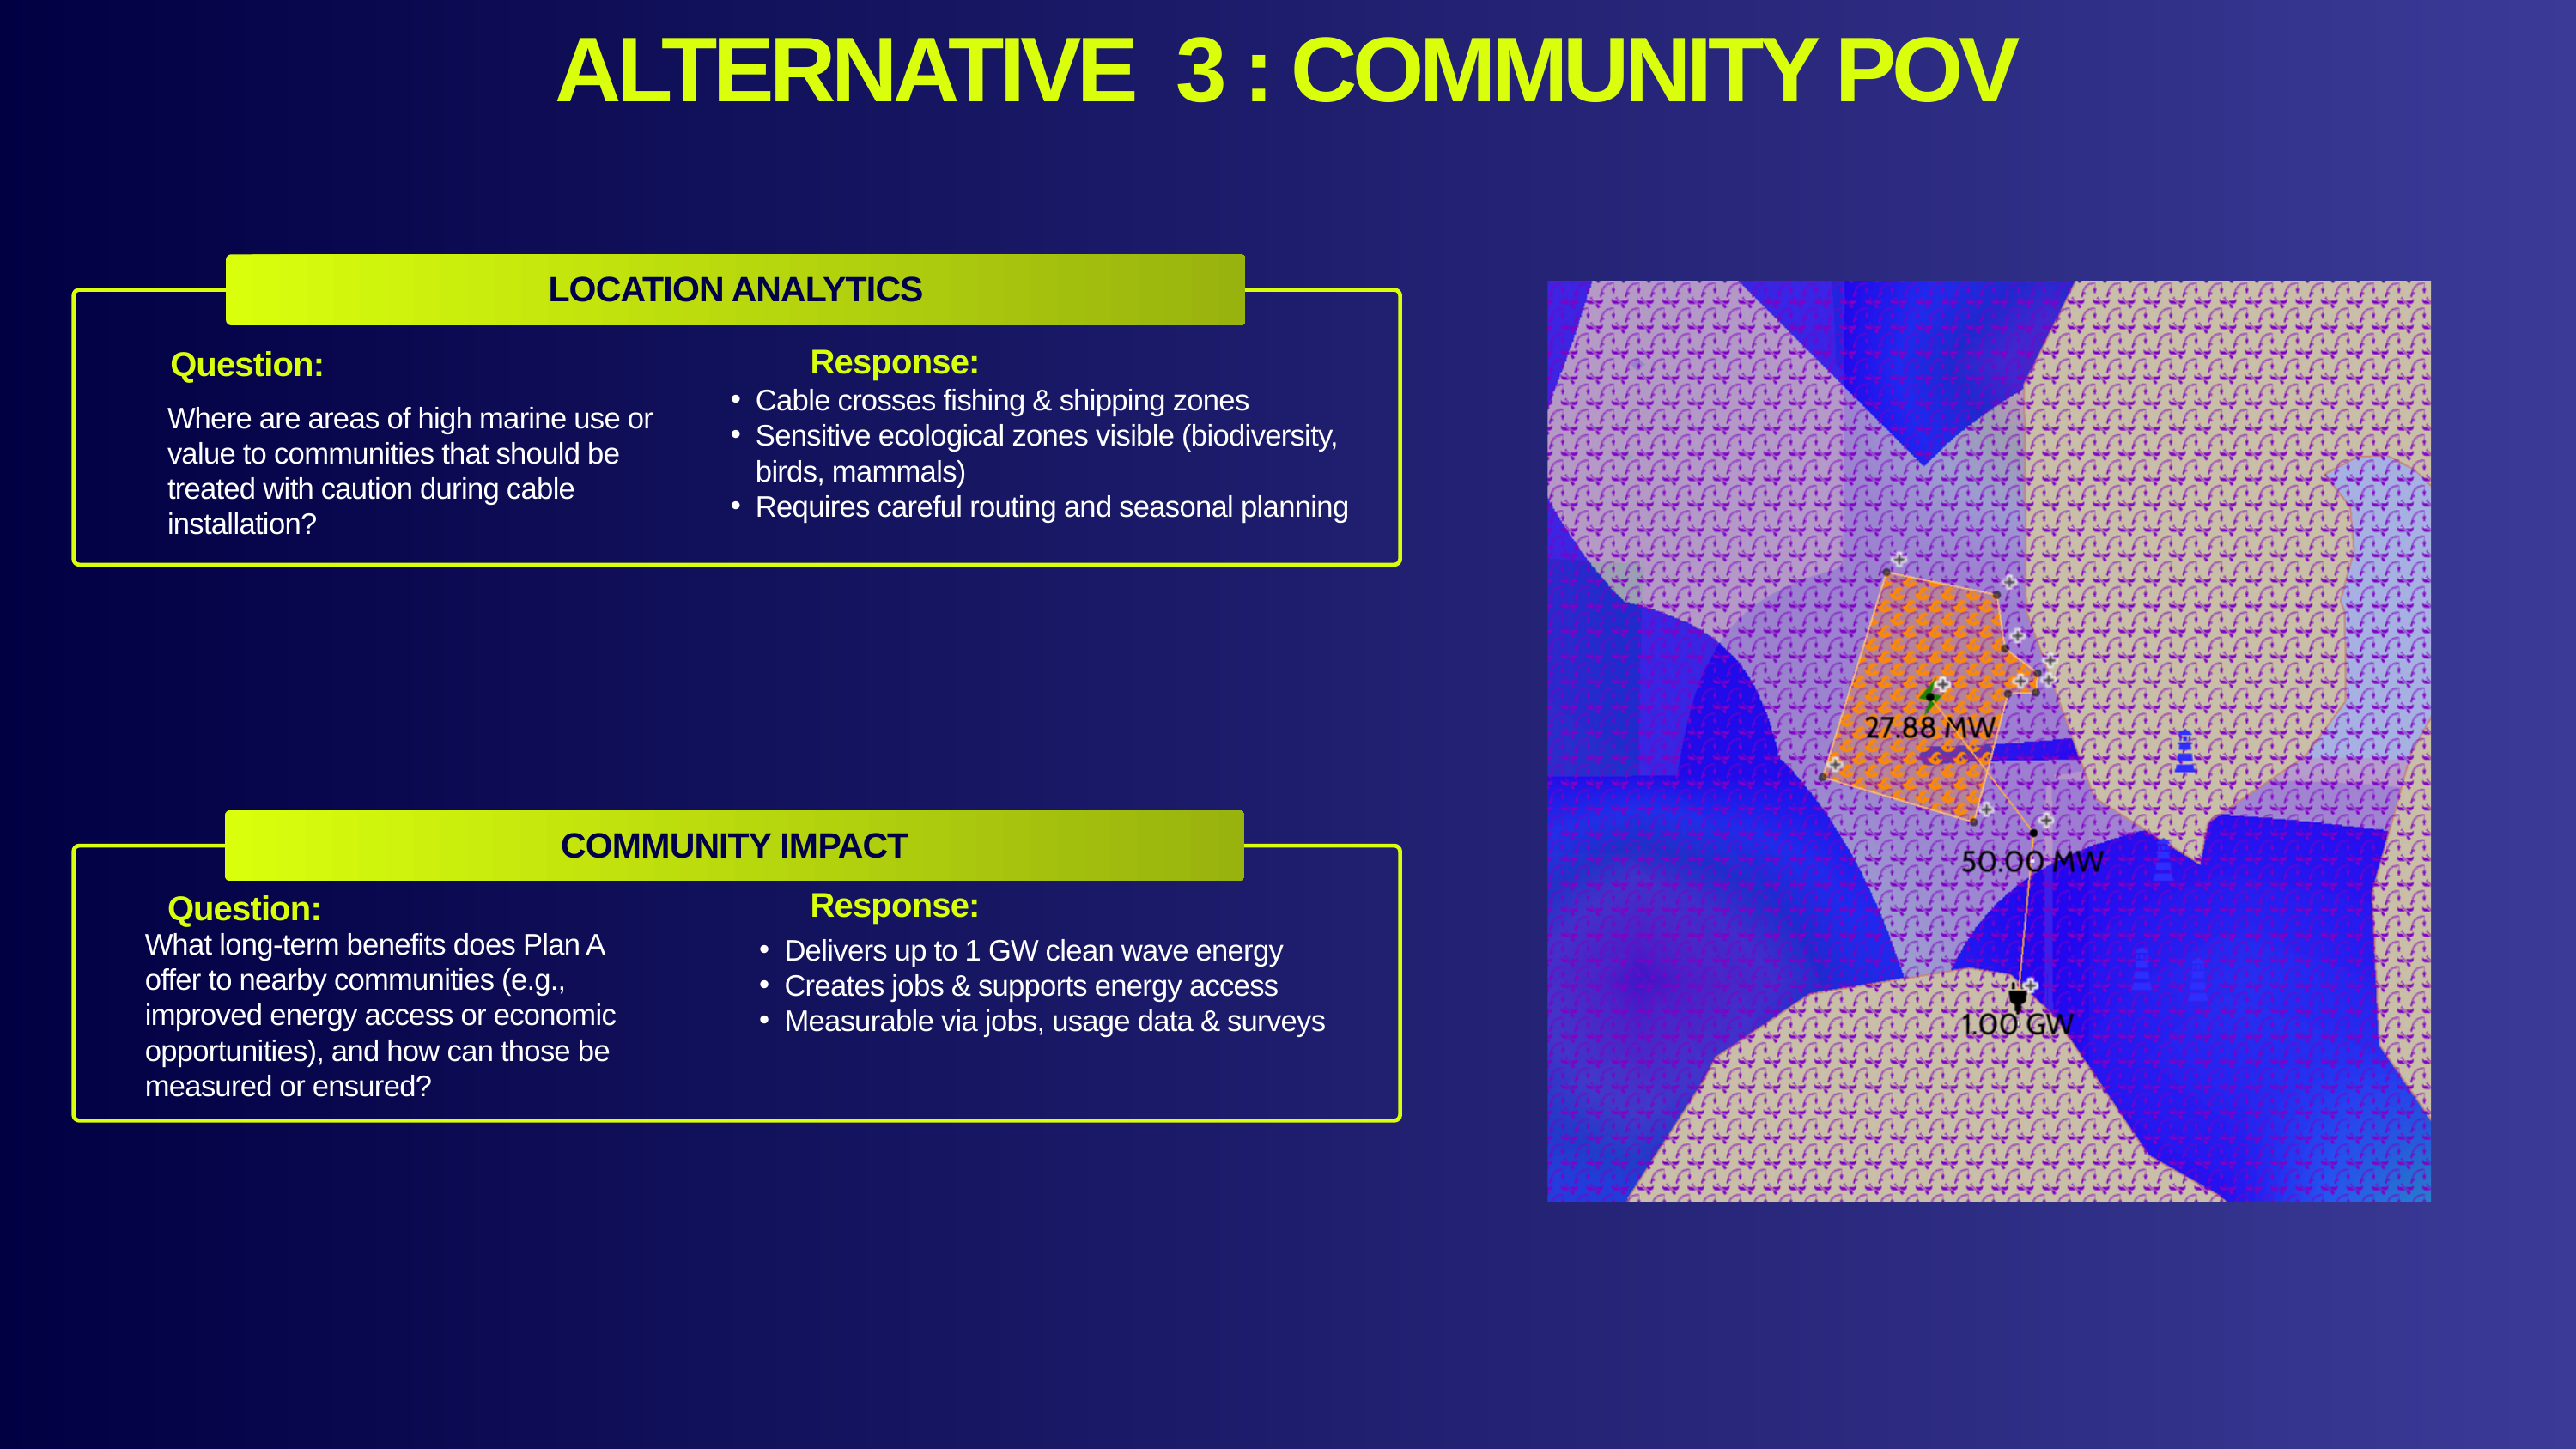

ALTERNATIVE  3 : COMMUNITY POV

LOCATION ANALYTICS

Response:
Question:
Cable crosses fishing & shipping zones
Sensitive ecological zones visible (biodiversity, birds, mammals)
Requires careful routing and seasonal planning
Where are areas of high marine use or value to communities that should be treated with caution during cable installation?

COMMUNITY IMPACT

Response:
Question:
What long-term benefits does Plan A offer to nearby communities (e.g., improved energy access or economic opportunities), and how can those be measured or ensured?
Delivers up to 1 GW clean wave energy
Creates jobs & supports energy access
Measurable via jobs, usage data & surveys